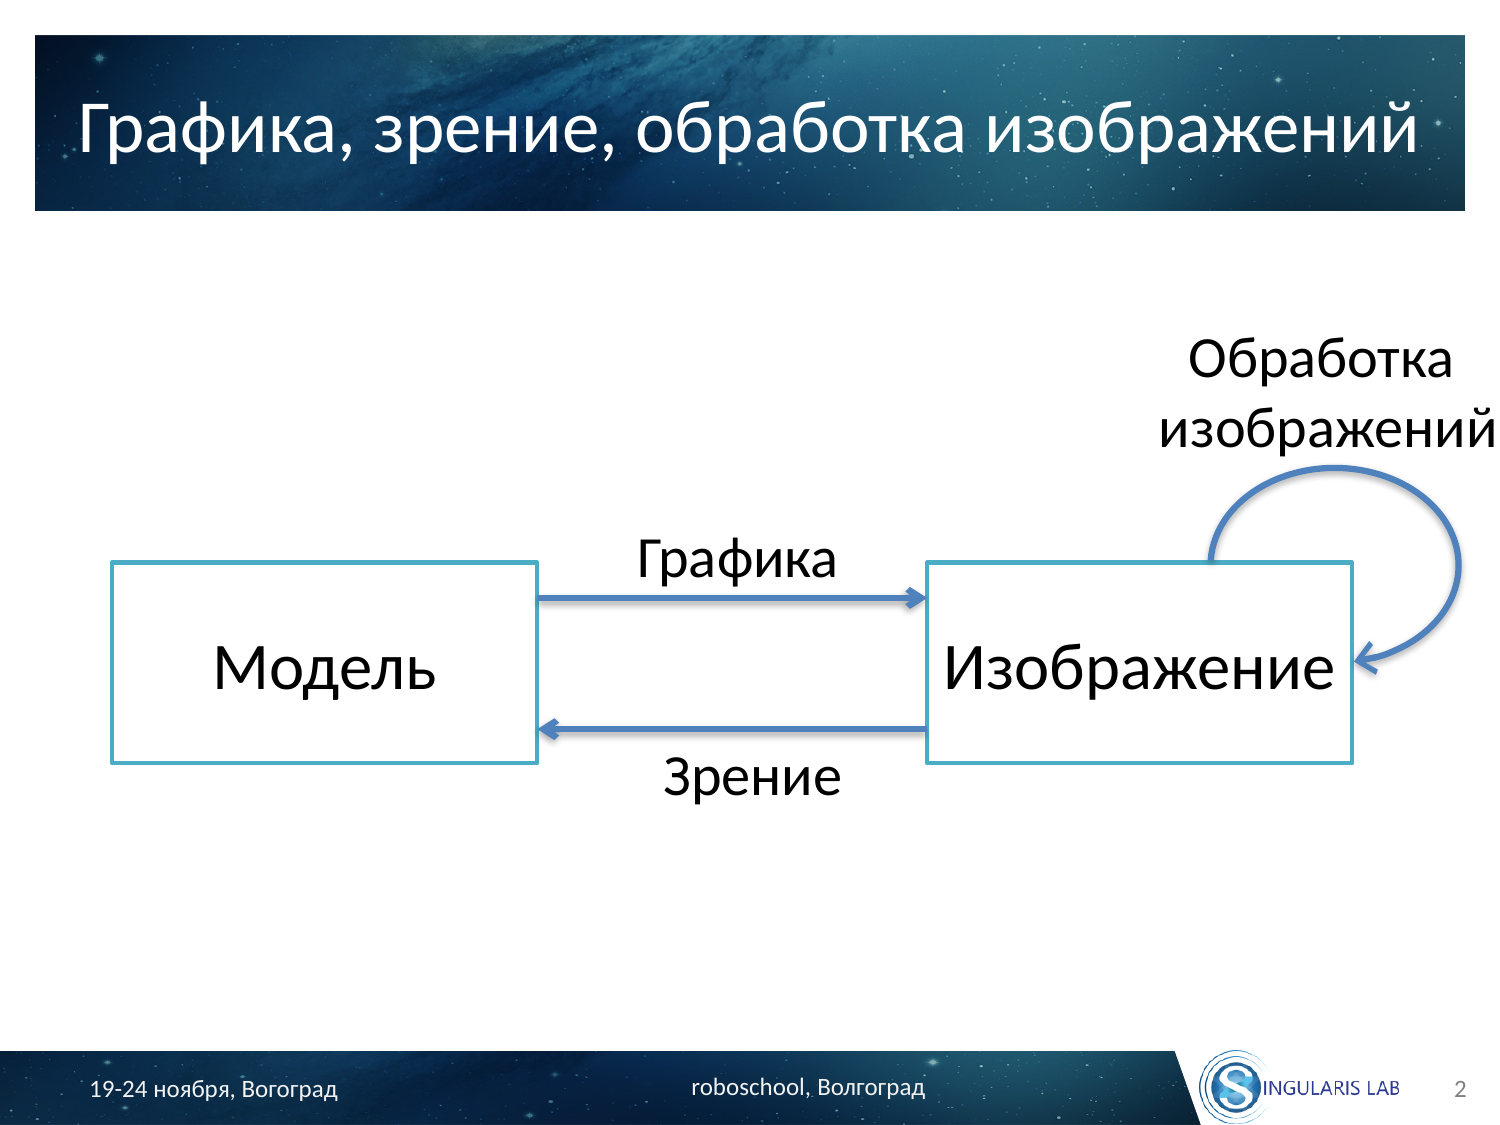

# Графика, зрение, обработка изображений
Обработка
изображений

Графика
Модель
Изображение
Зрение
2
roboschool, Волгоград
19-24 ноября, Вогоград